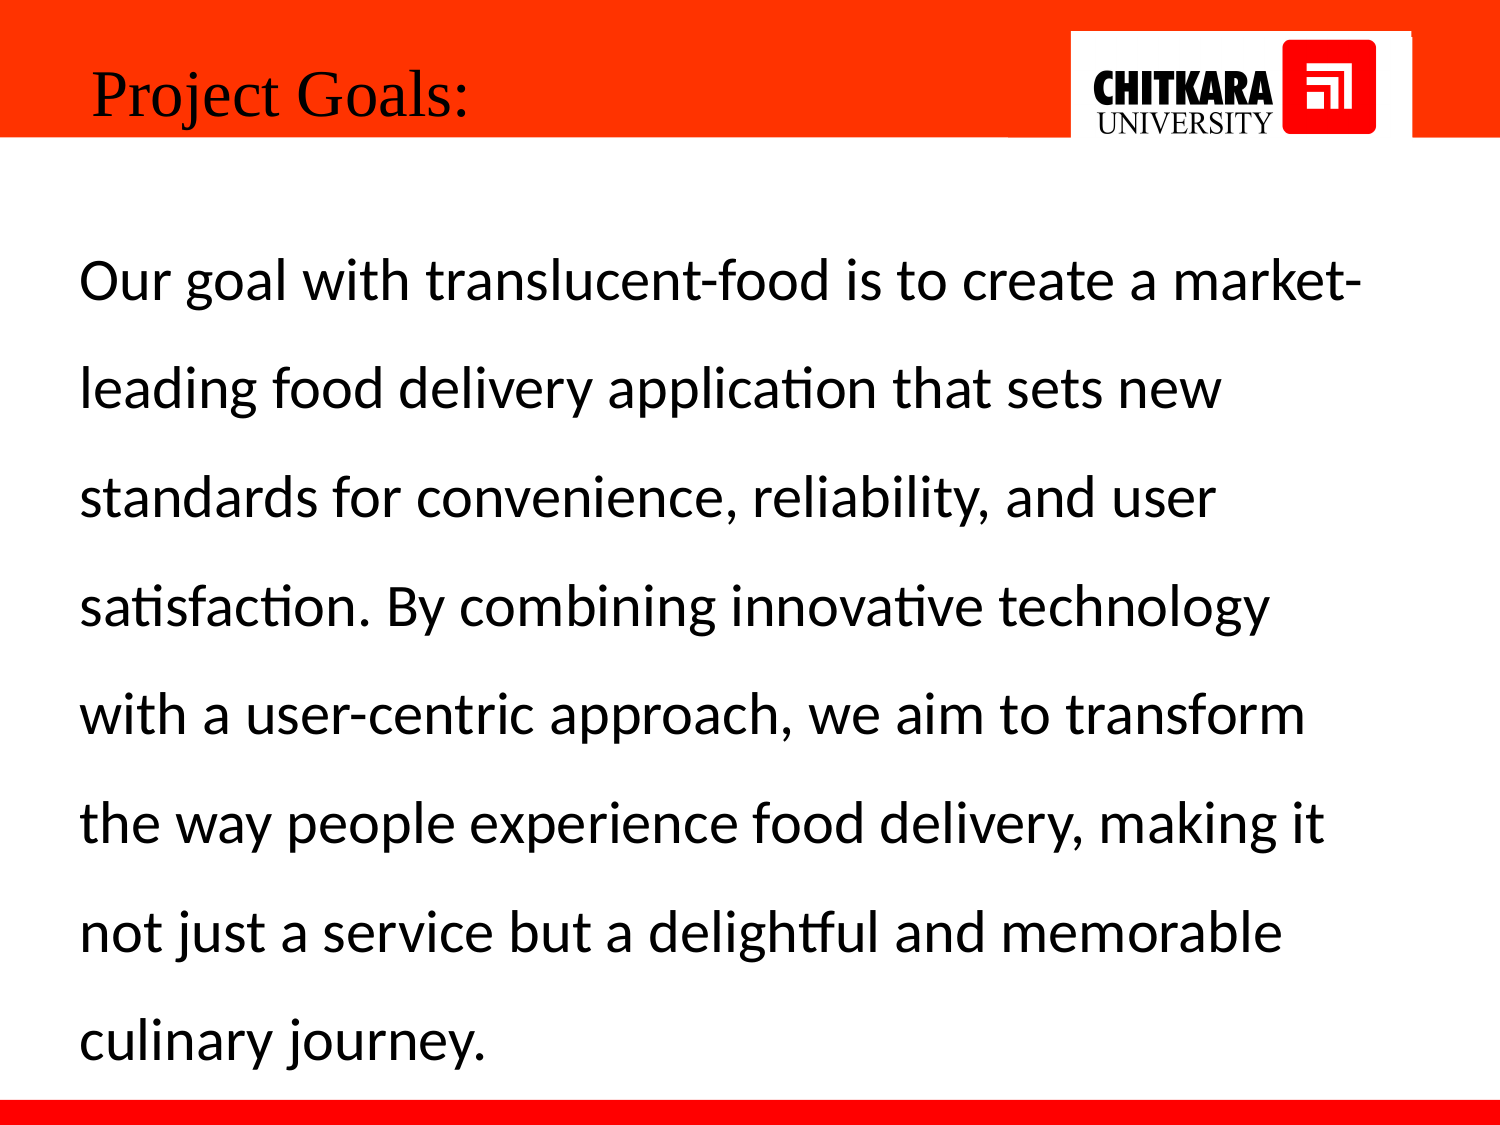

Project Goals:
Our goal with translucent-food is to create a market-leading food delivery application that sets new standards for convenience, reliability, and user satisfaction. By combining innovative technology with a user-centric approach, we aim to transform the way people experience food delivery, making it not just a service but a delightful and memorable culinary journey.